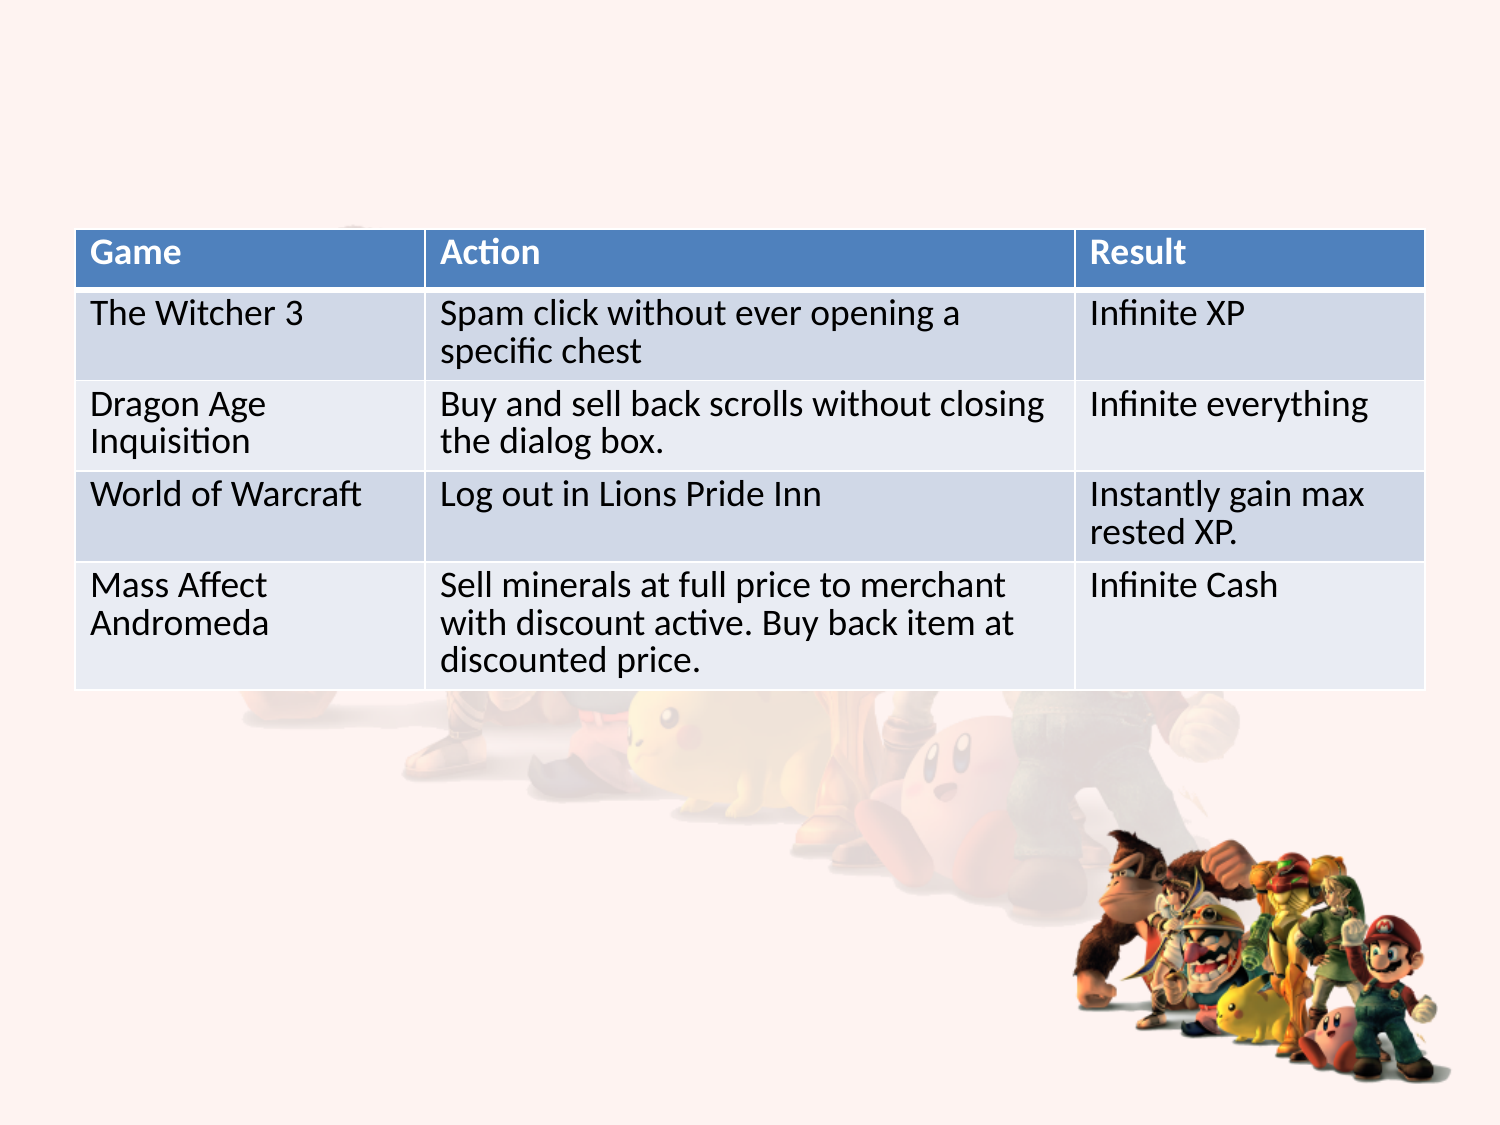

| Game | Action | Result |
| --- | --- | --- |
| The Witcher 3 | Spam click without ever opening a specific chest | Infinite XP |
| Dragon Age Inquisition | Buy and sell back scrolls without closing the dialog box. | Infinite everything |
| World of Warcraft | Log out in Lions Pride Inn | Instantly gain max rested XP. |
| Mass Affect Andromeda | Sell minerals at full price to merchant with discount active. Buy back item at discounted price. | Infinite Cash |